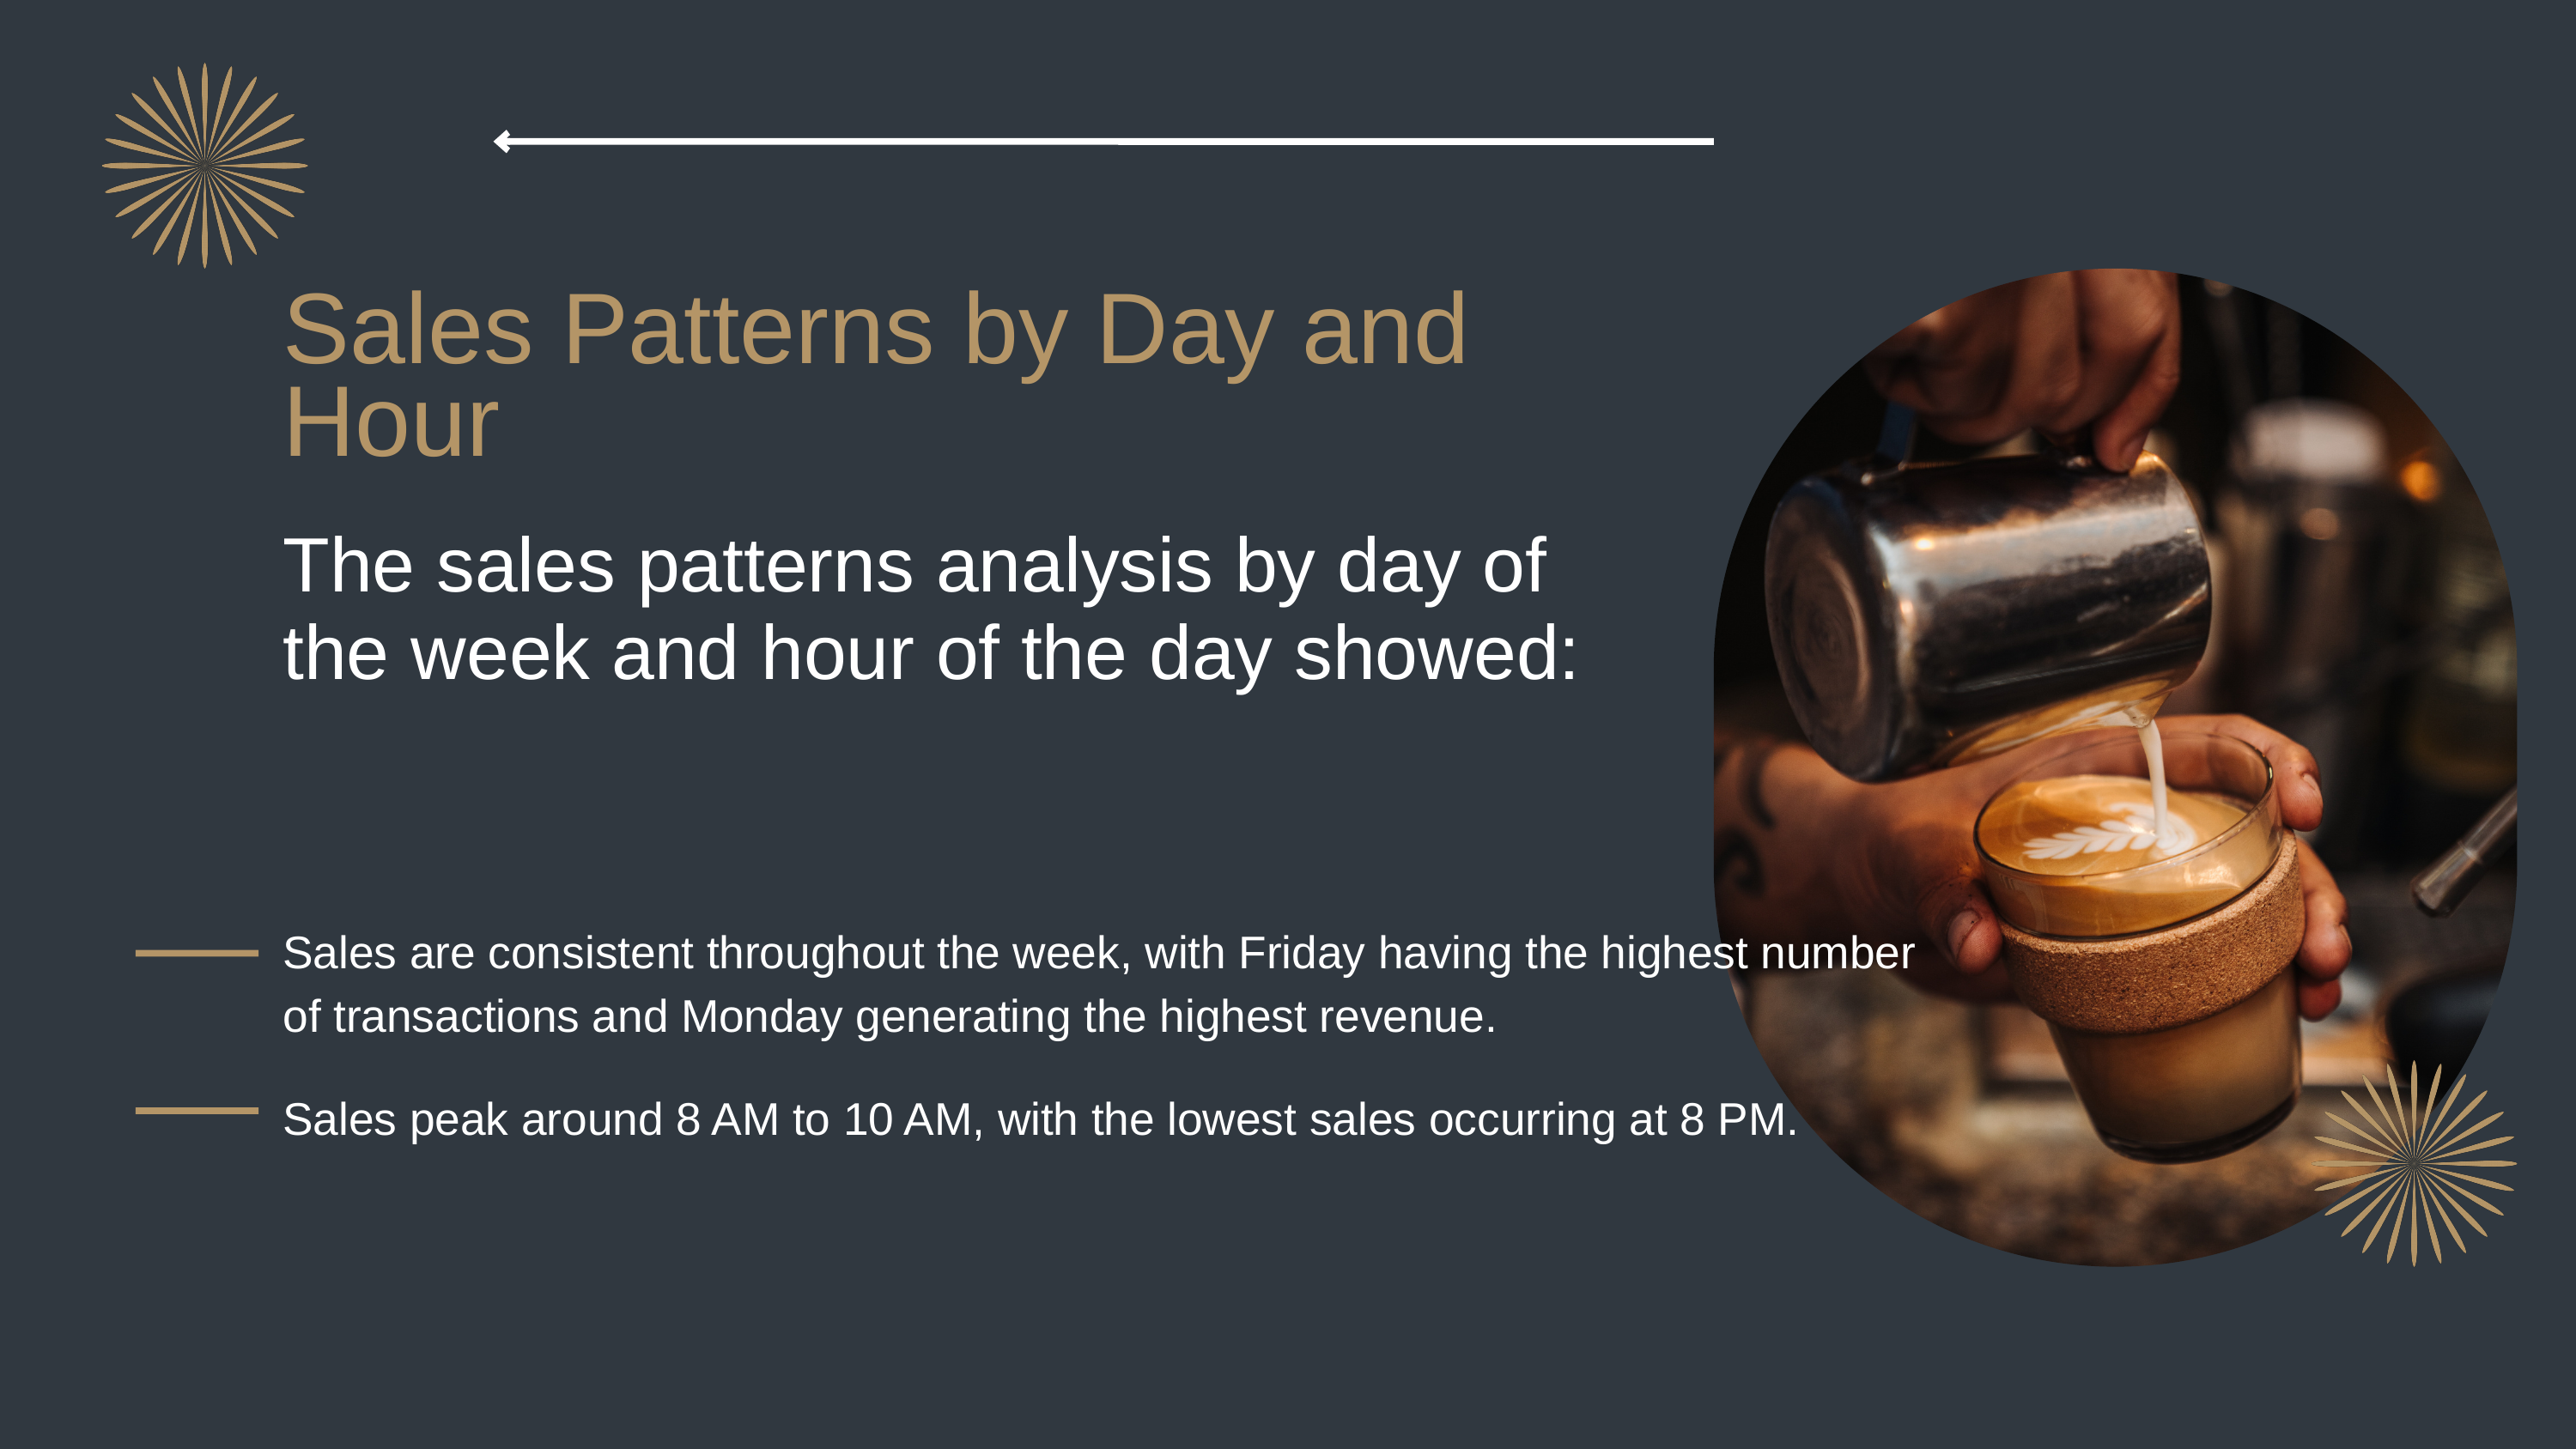

Sales Patterns by Day and Hour
The sales patterns analysis by day of the week and hour of the day showed:

Sales are consistent throughout the week, with Friday having the highest number of transactions and Monday generating the highest revenue.

Sales peak around 8 AM to 10 AM, with the lowest sales occurring at 8 PM.